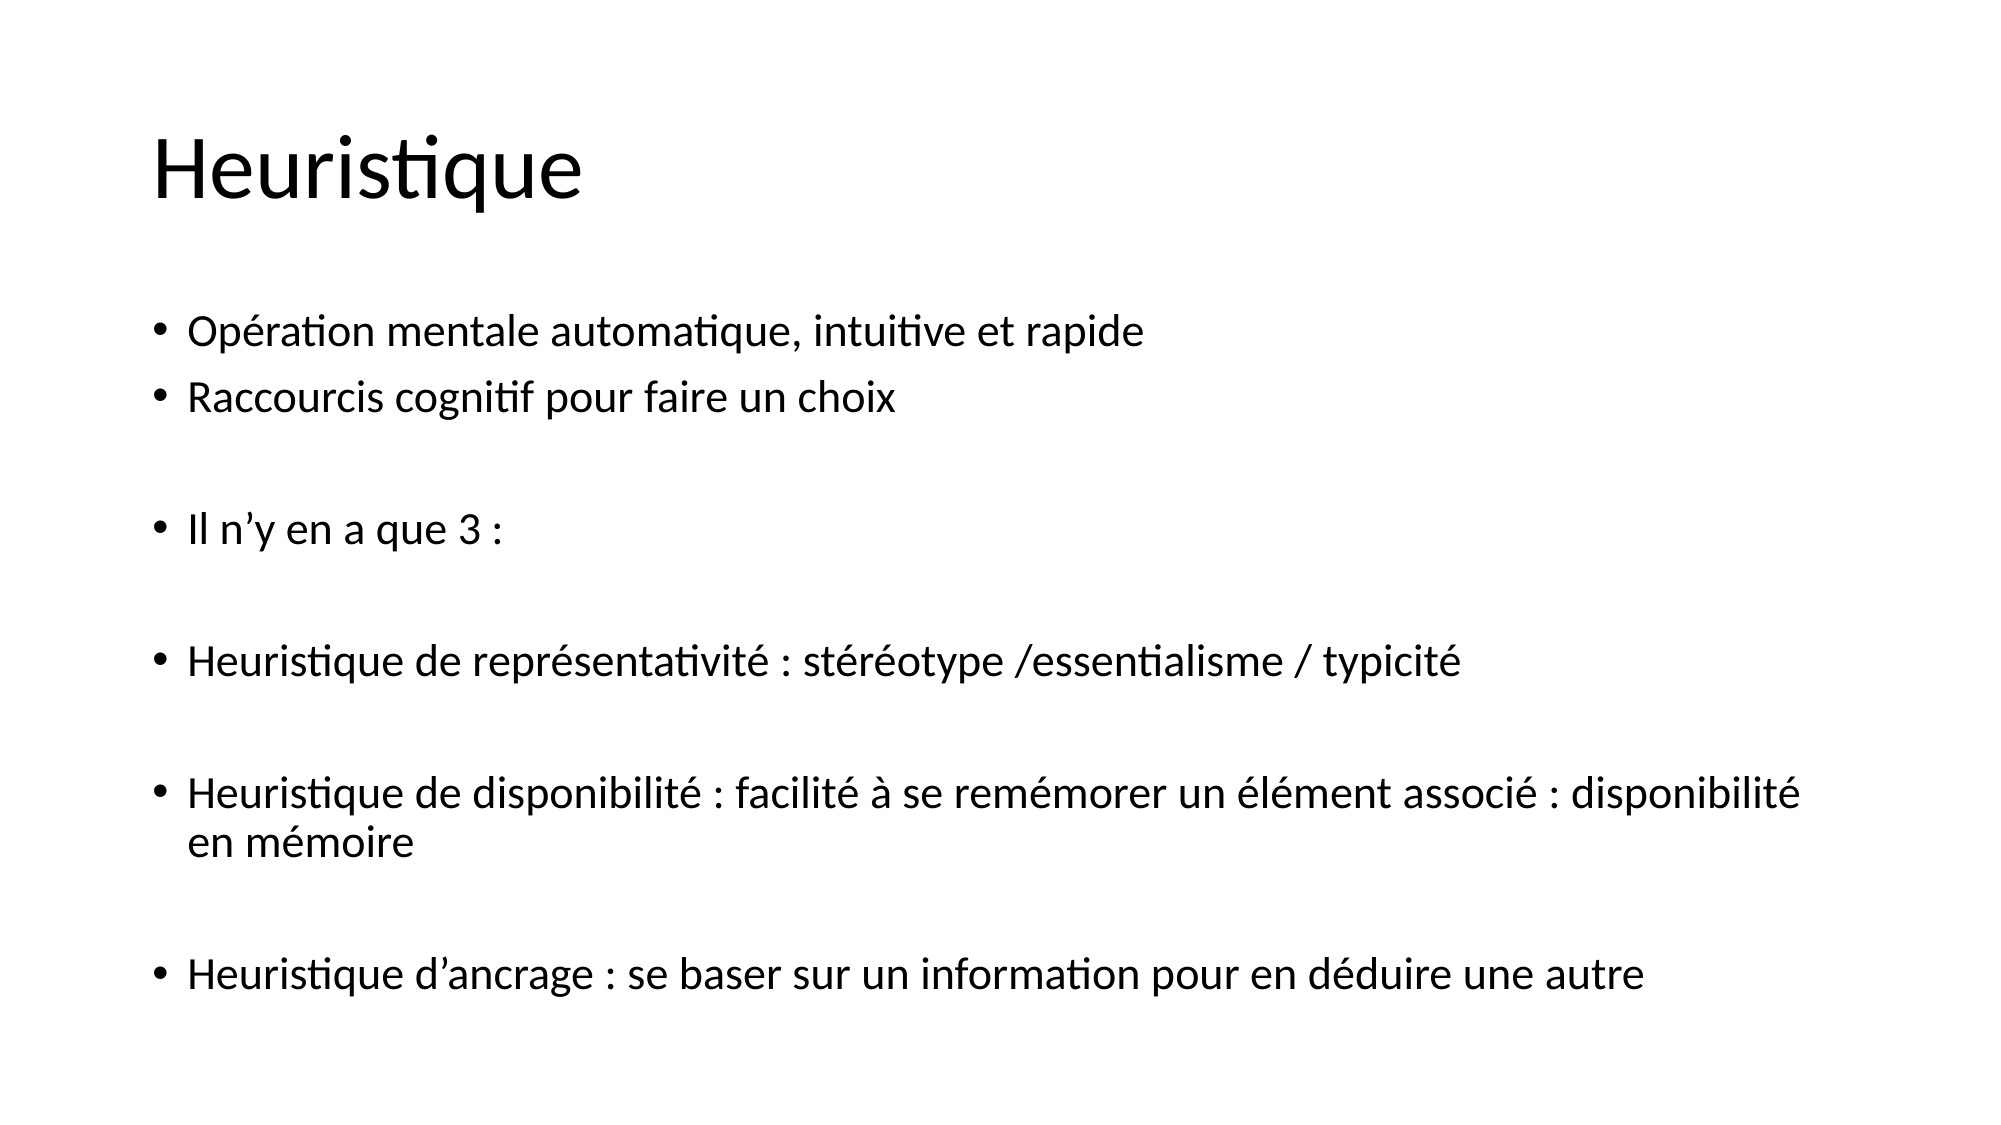

# Heuristique
Opération mentale automatique, intuitive et rapide
Raccourcis cognitif pour faire un choix

Il n’y en a que 3 :

Heuristique de représentativité : stéréotype /essentialisme / typicité

Heuristique de disponibilité : facilité à se remémorer un élément associé : disponibilité en mémoire

Heuristique d’ancrage : se baser sur un information pour en déduire une autre